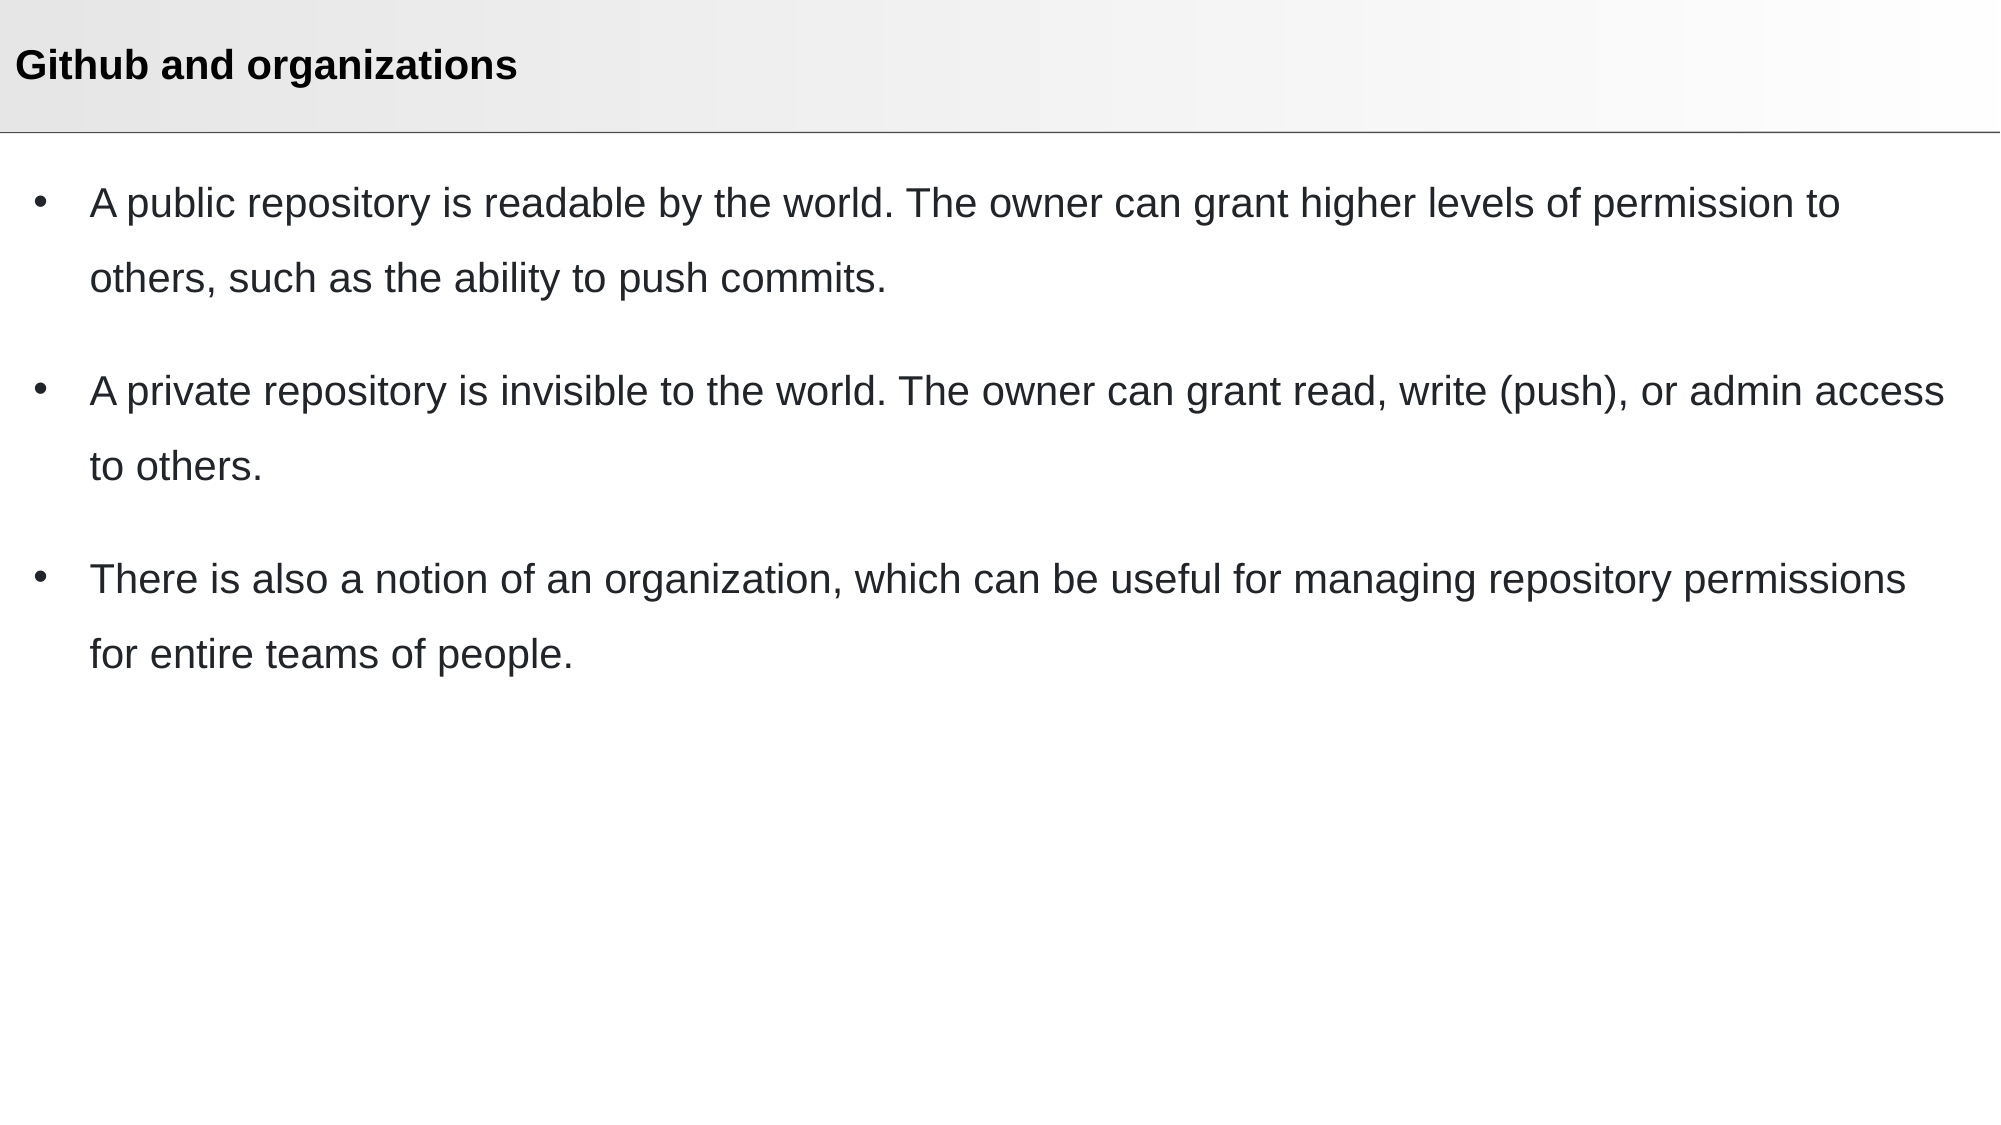

# Github and organizations
A public repository is readable by the world. The owner can grant higher levels of permission to others, such as the ability to push commits.
A private repository is invisible to the world. The owner can grant read, write (push), or admin access to others.
There is also a notion of an organization, which can be useful for managing repository permissions for entire teams of people.